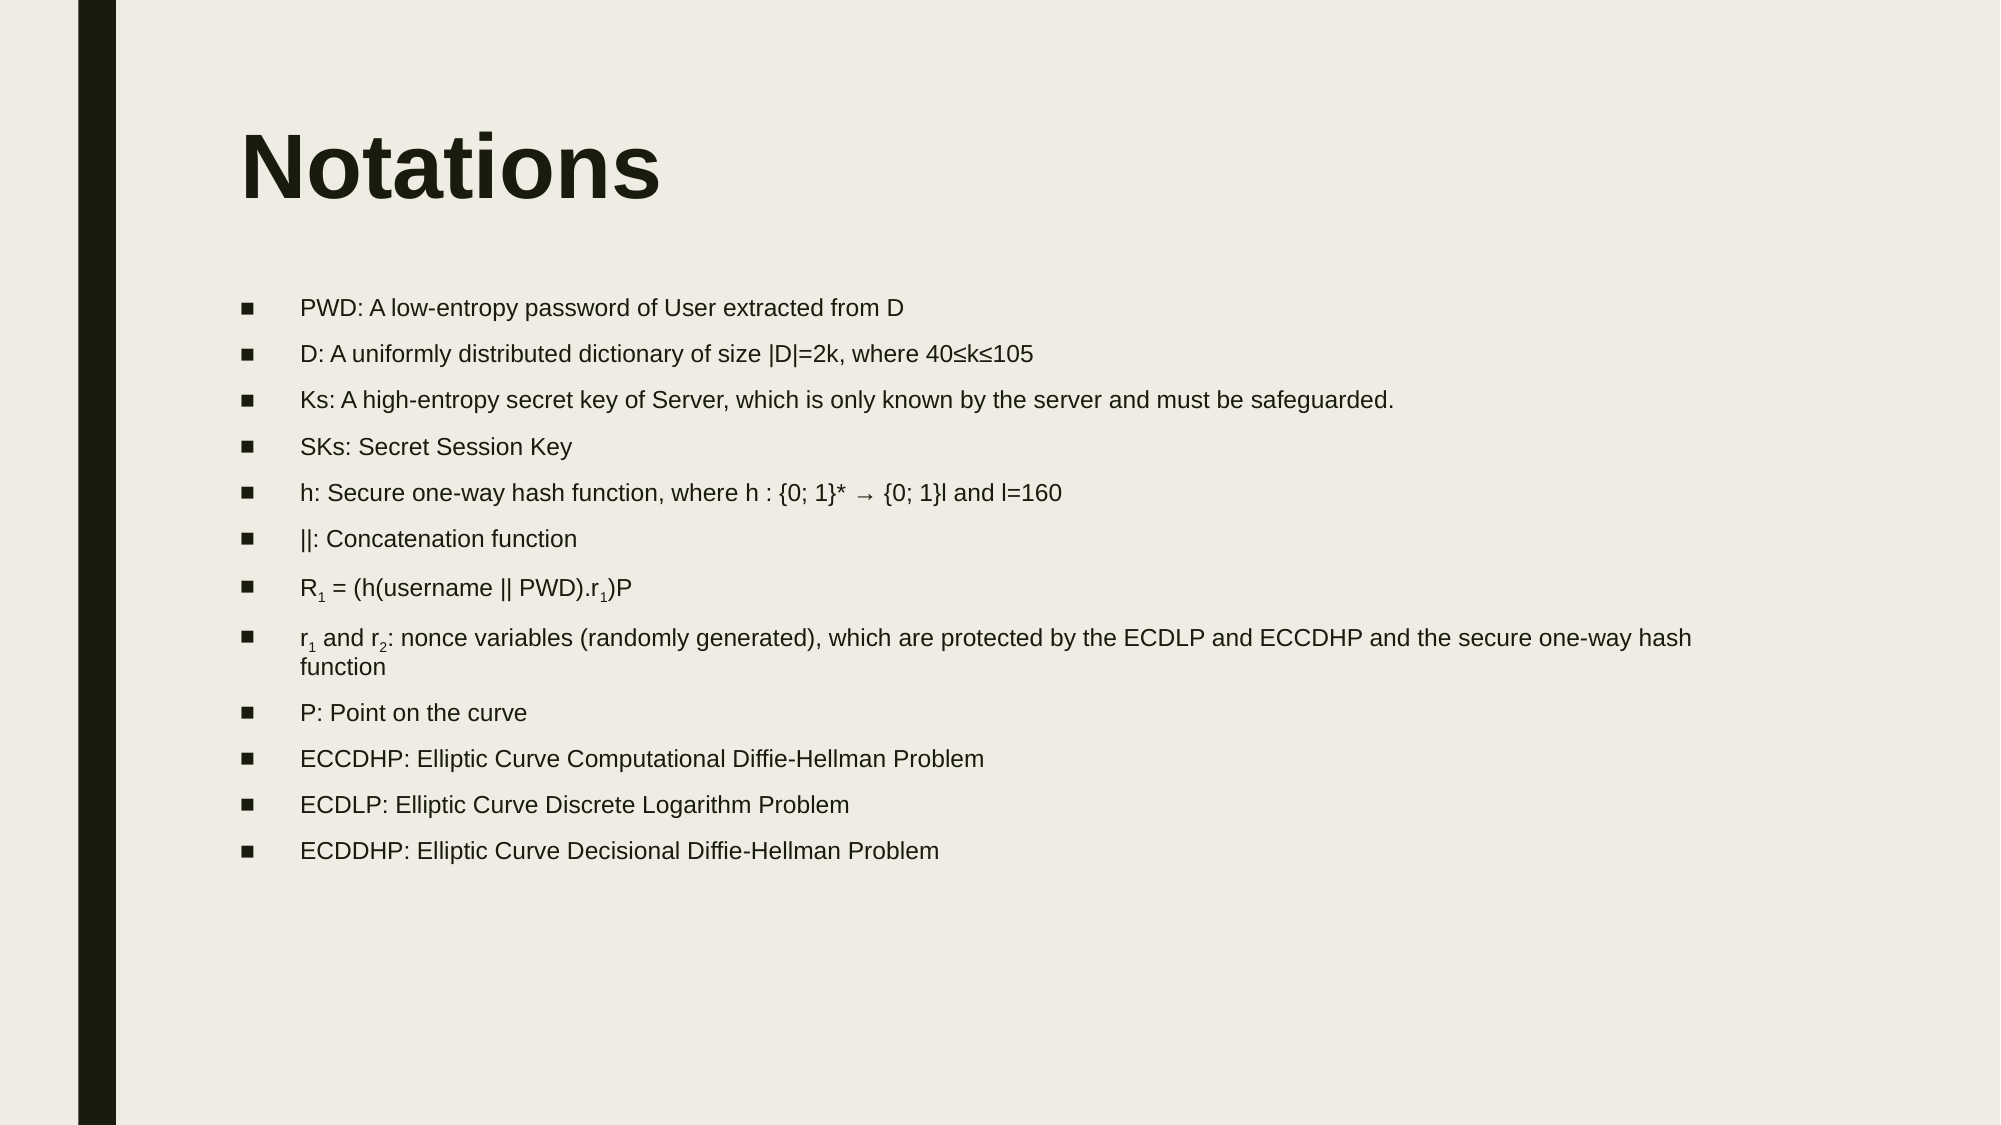

# Notations
PWD: A low-entropy password of User extracted from D
D: A uniformly distributed dictionary of size |D|=2k, where 40≤k≤105
Ks: A high-entropy secret key of Server, which is only known by the server and must be safeguarded.
SKs: Secret Session Key
h: Secure one-way hash function, where h : {0; 1}* → {0; 1}l and l=160
||: Concatenation function
R1 = (h(username || PWD).r1)P
r1 and r2: nonce variables (randomly generated), which are protected by the ECDLP and ECCDHP and the secure one-way hash function
P: Point on the curve
ECCDHP: Elliptic Curve Computational Diffie-Hellman Problem
ECDLP: Elliptic Curve Discrete Logarithm Problem
ECDDHP: Elliptic Curve Decisional Diffie-Hellman Problem